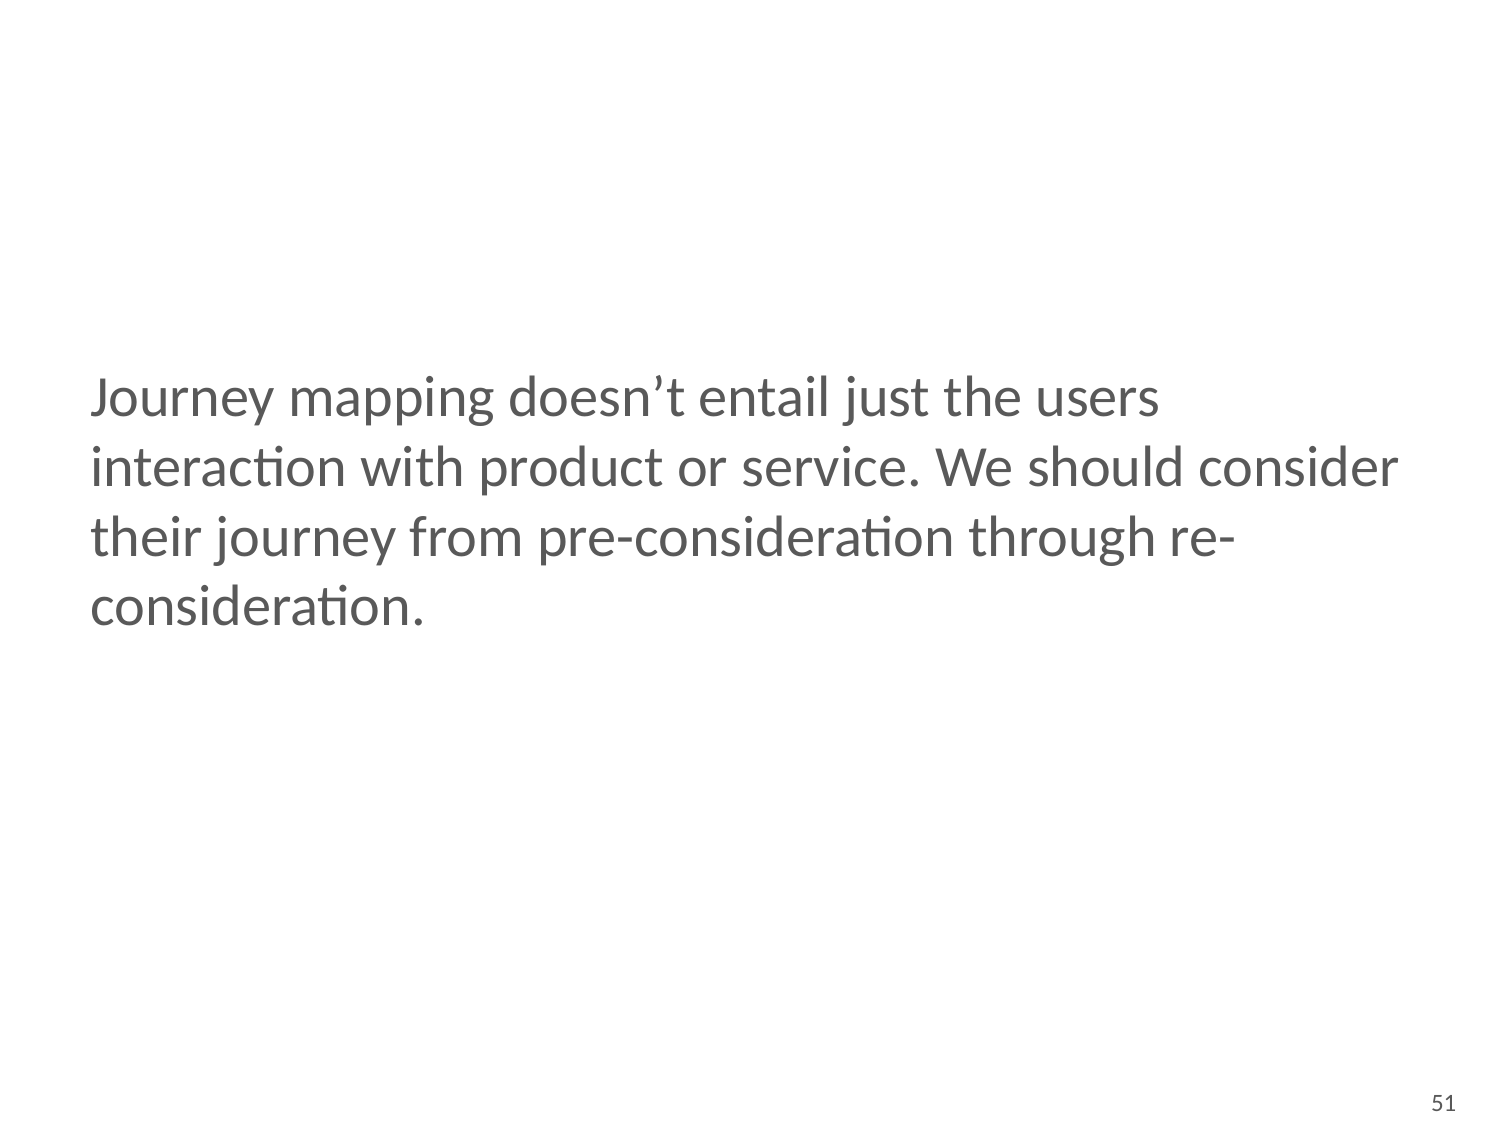

Journey mapping doesn’t entail just the users interaction with product or service. We should consider their journey from pre-consideration through re-consideration.